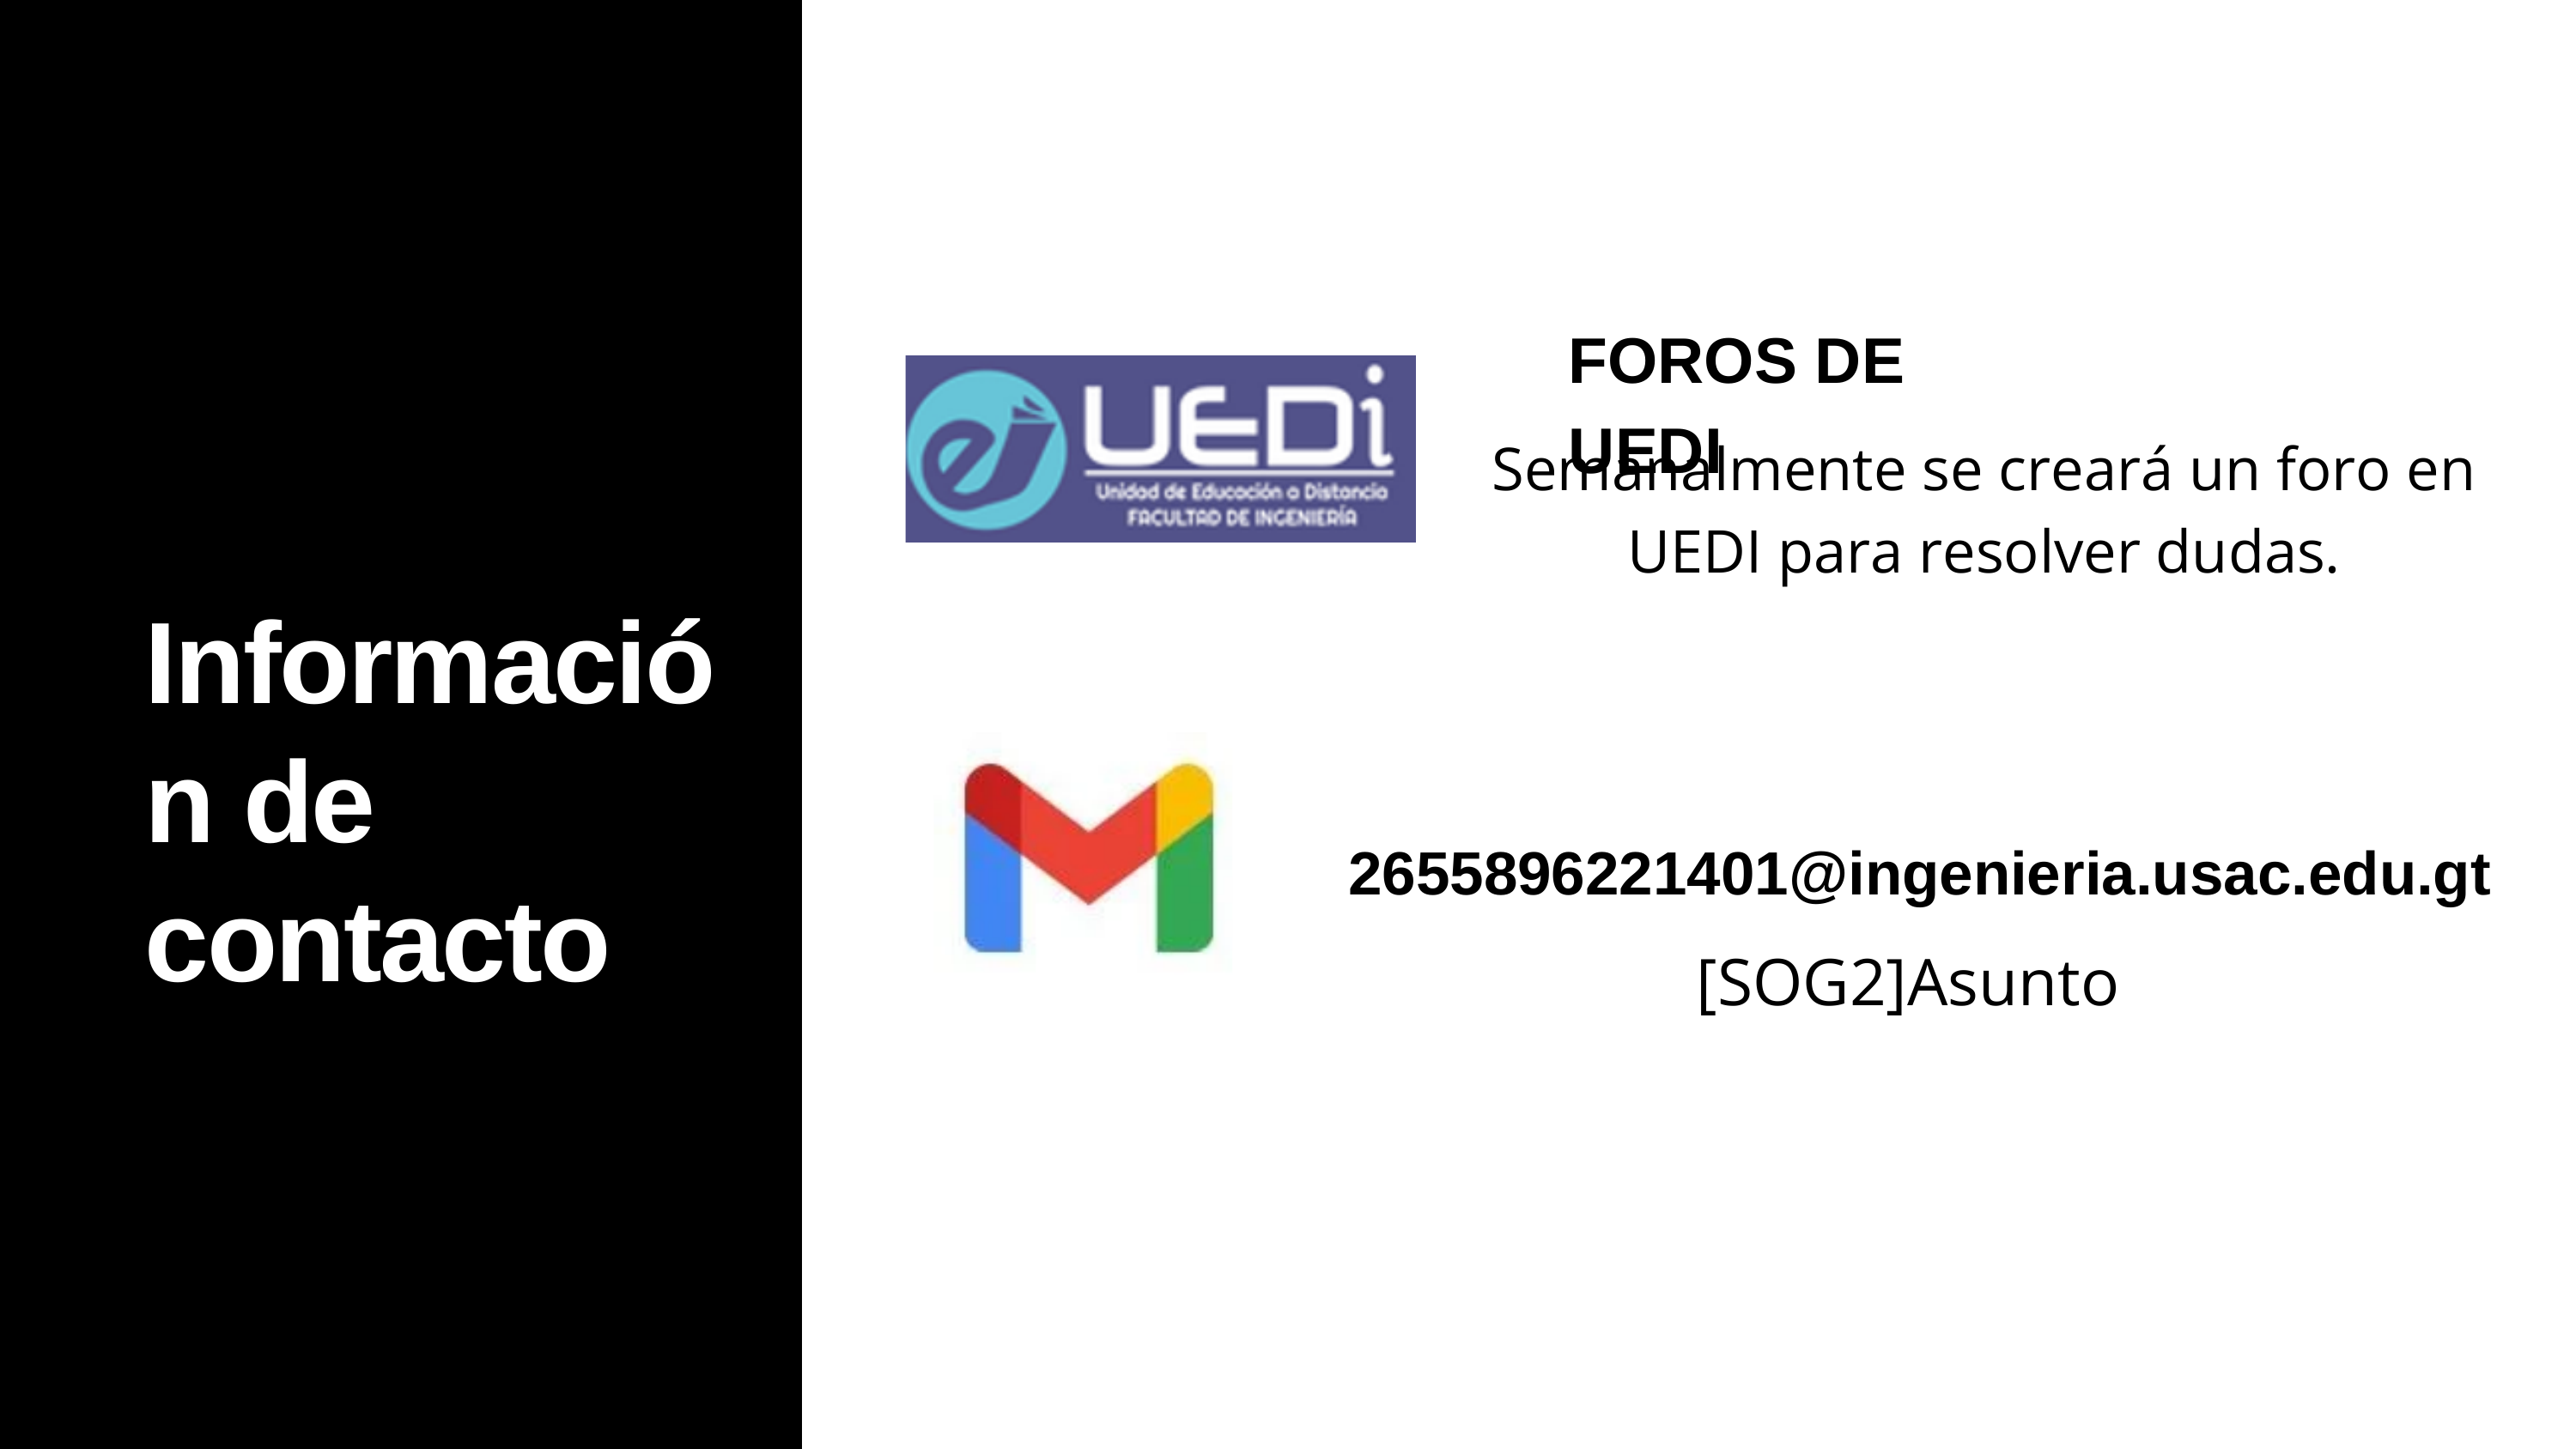

FOROS DE UEDI

Semanalmente se creará un foro en UEDI para resolver dudas.
Información de contacto

2655896221401@ingenieria.usac.edu.gt
[SOG2]Asunto